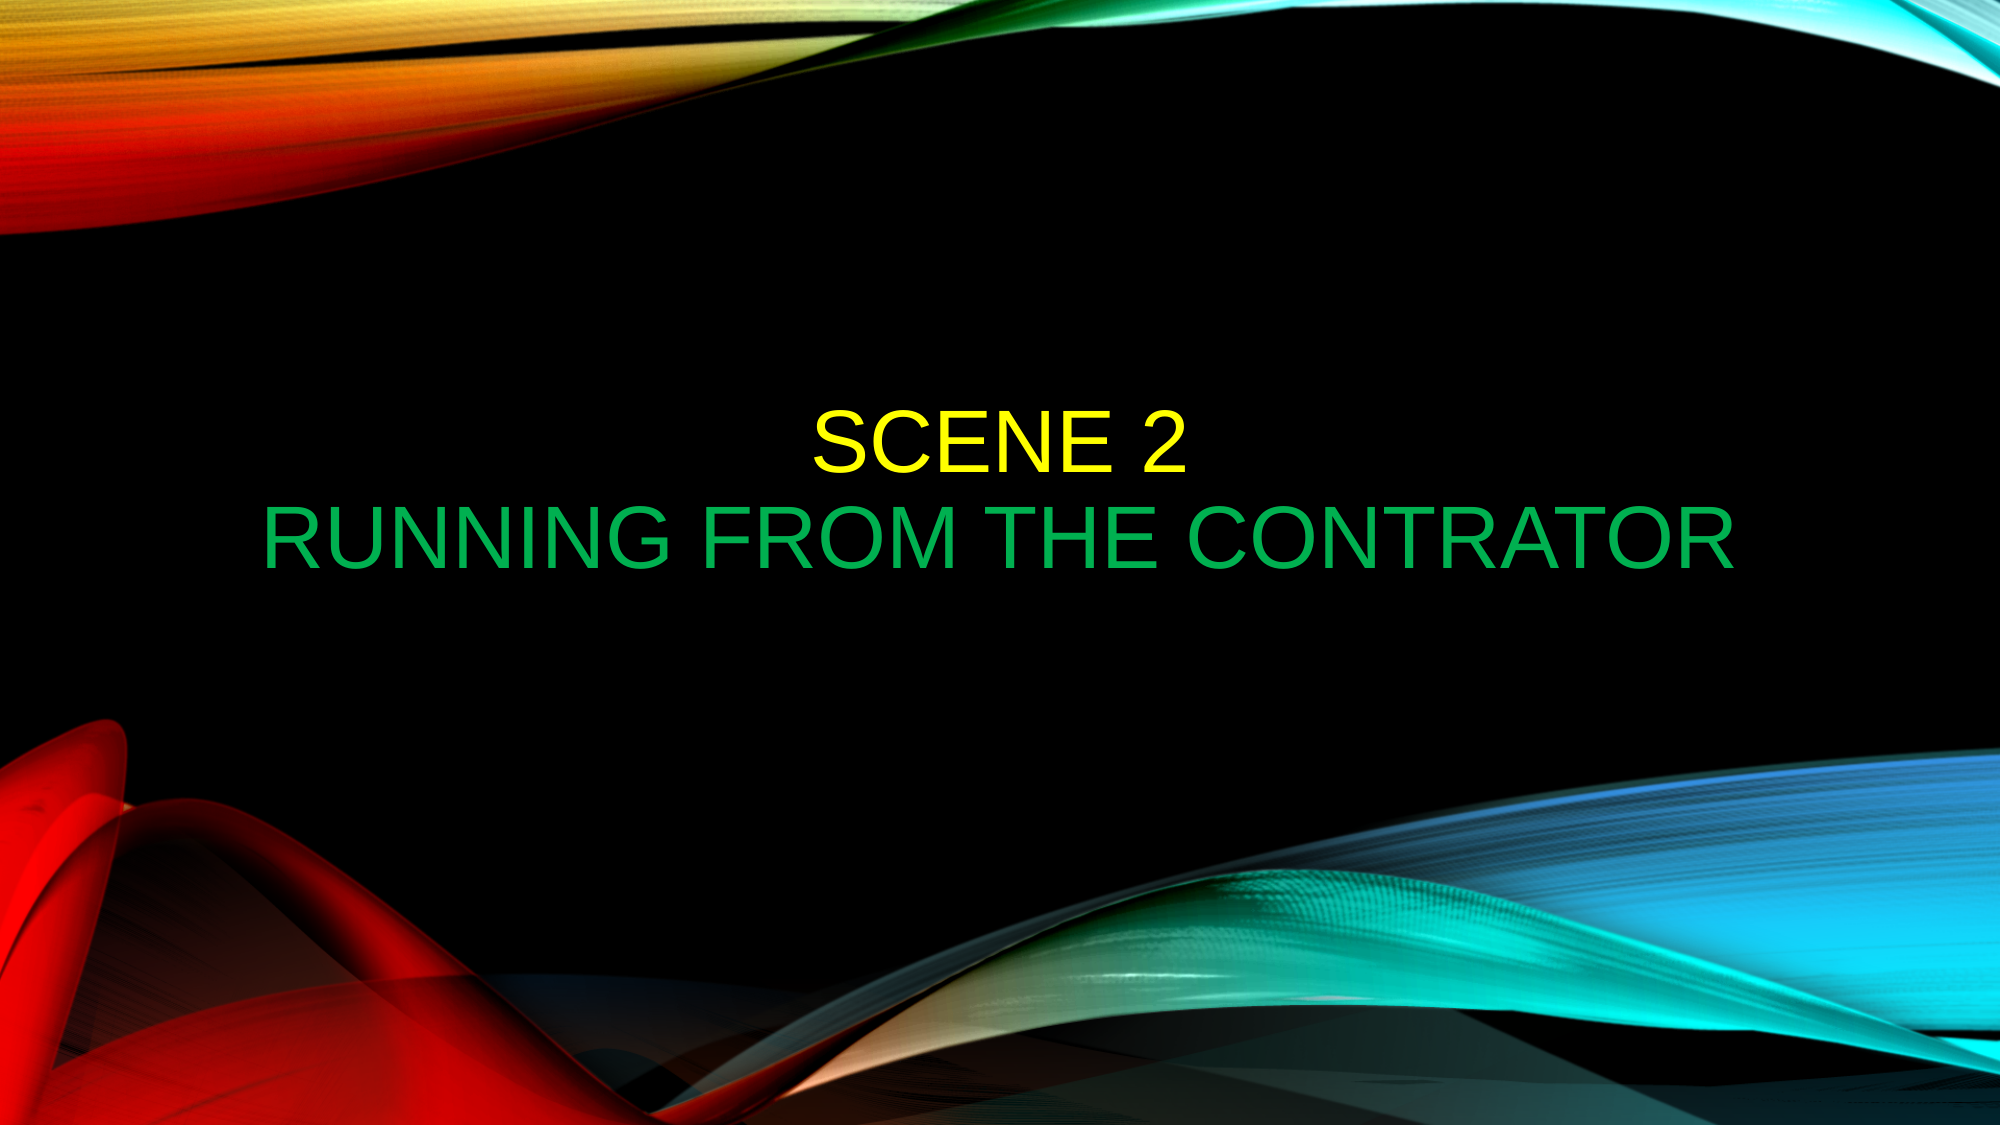

# SCENE 2 RUNNING FROM THE CONTRATOR